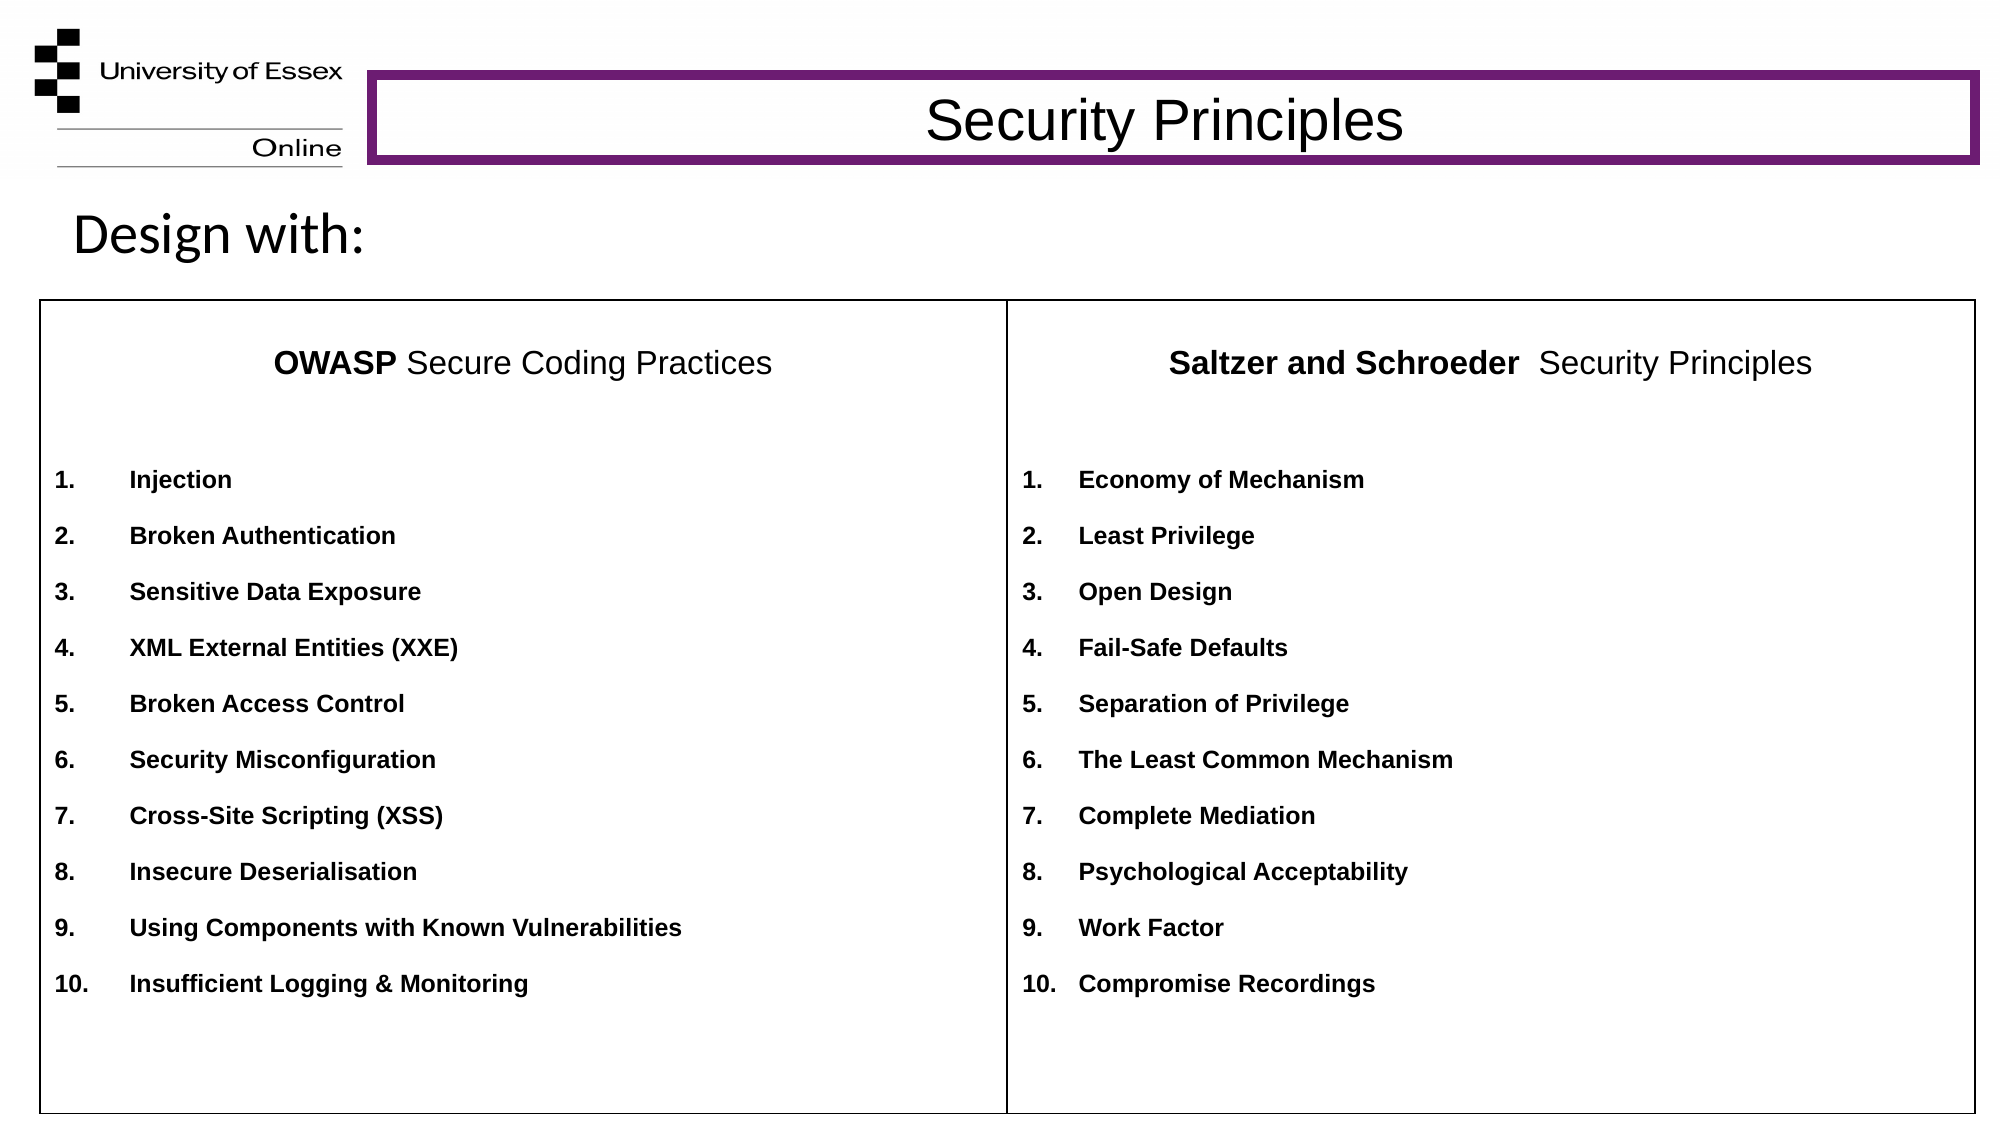

Security Principles
Design with:
| OWASP Secure Coding Practices Injection Broken Authentication Sensitive Data Exposure XML External Entities (XXE) Broken Access Control Security Misconfiguration Cross-Site Scripting (XSS) Insecure Deserialisation Using Components with Known Vulnerabilities Insufficient Logging & Monitoring | Saltzer and Schroeder Security Principles Economy of Mechanism Least Privilege Open Design Fail-Safe Defaults Separation of Privilege The Least Common Mechanism Complete Mediation Psychological Acceptability Work Factor Compromise Recordings |
| --- | --- |